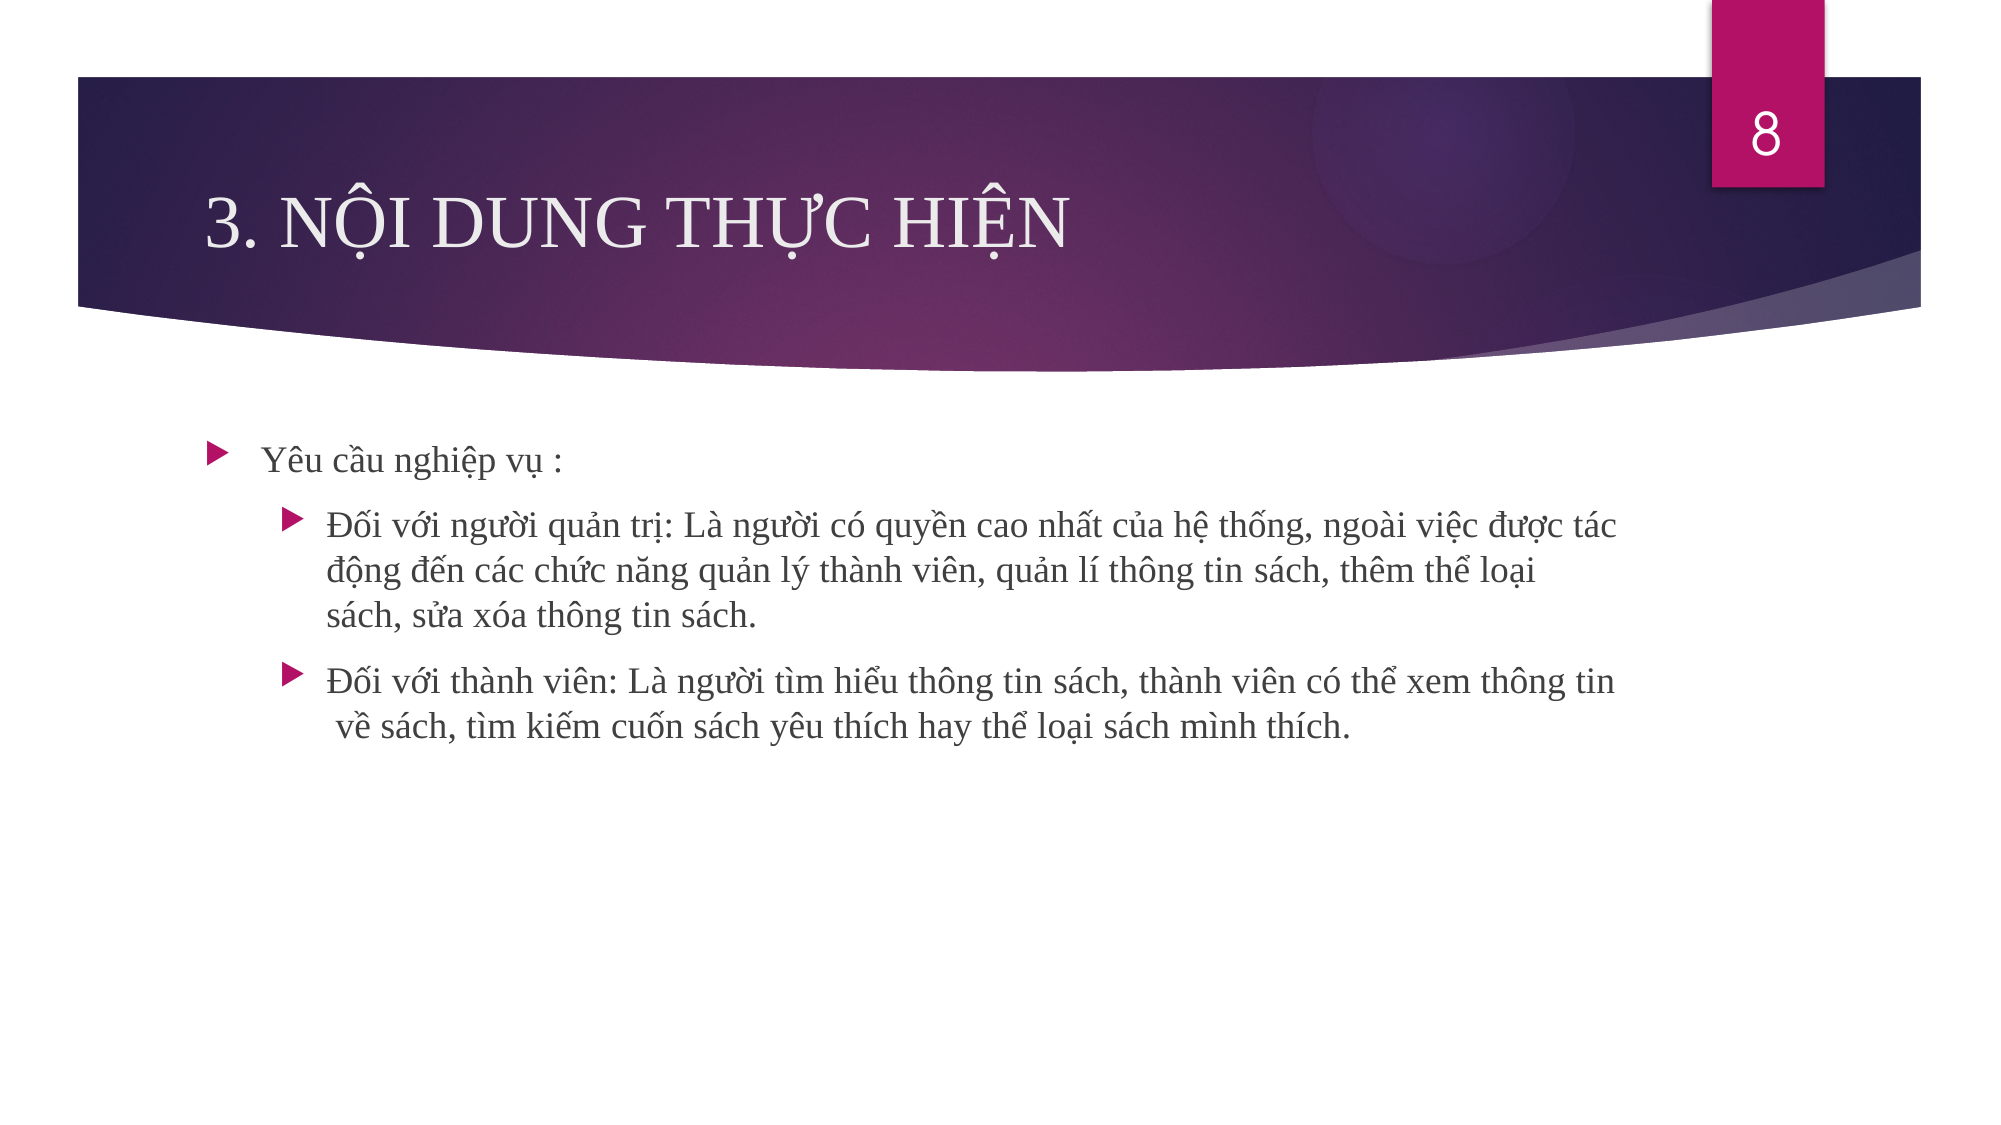

8
# 3. NỘI DUNG THỰC HIỆN
Yêu cầu nghiệp vụ :
Đối với người quản trị: Là người có quyền cao nhất của hệ thống, ngoài việc được tác động đến các chức năng quản lý thành viên, quản lí thông tin sách, thêm thể loại sách, sửa xóa thông tin sách.
Đối với thành viên: Là người tìm hiểu thông tin sách, thành viên có thể xem thông tin  về sách, tìm kiếm cuốn sách yêu thích hay thể loại sách mình thích.